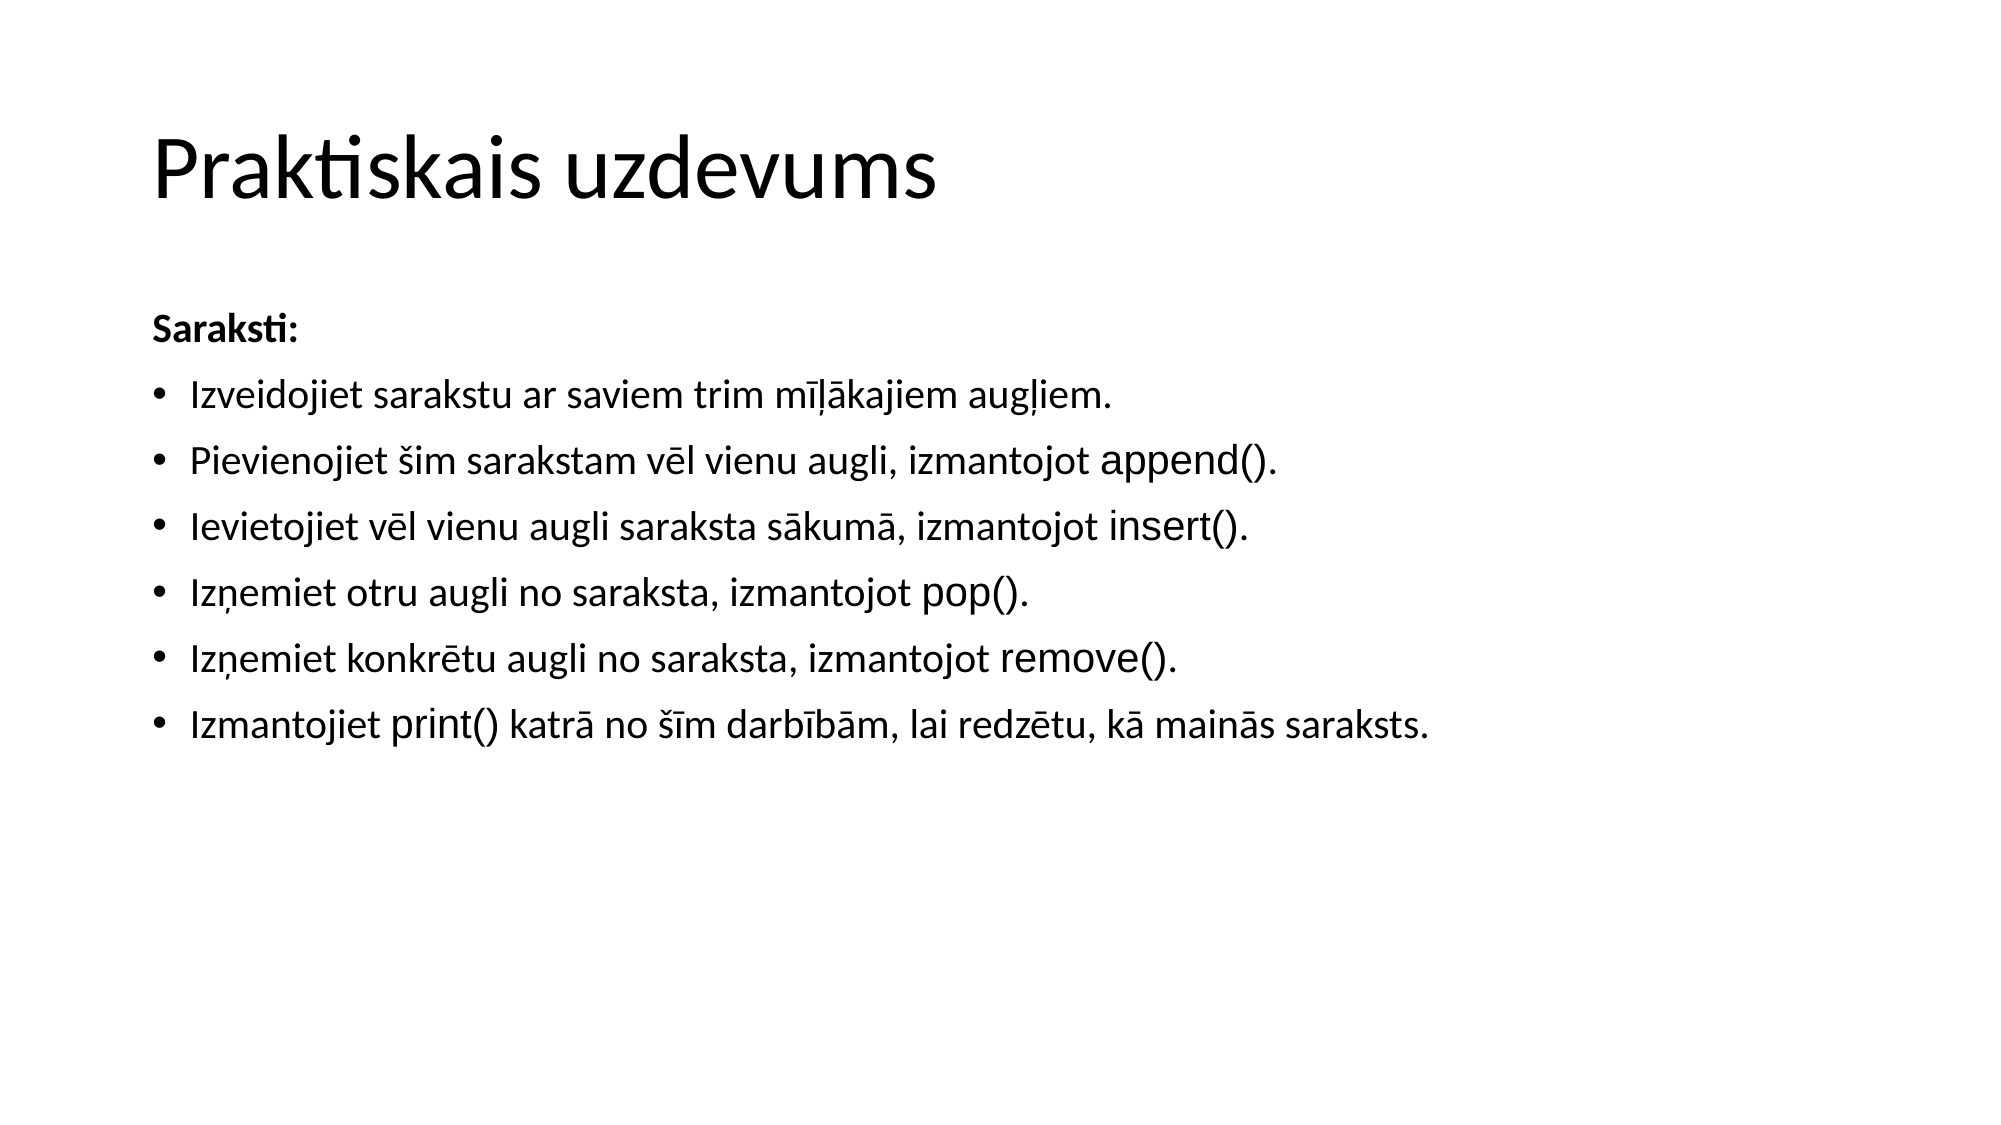

# Praktiskais uzdevums
Saraksti:
Izveidojiet sarakstu ar saviem trim mīļākajiem augļiem.
Pievienojiet šim sarakstam vēl vienu augli, izmantojot append().
Ievietojiet vēl vienu augli saraksta sākumā, izmantojot insert().
Izņemiet otru augli no saraksta, izmantojot pop().
Izņemiet konkrētu augli no saraksta, izmantojot remove().
Izmantojiet print() katrā no šīm darbībām, lai redzētu, kā mainās saraksts.